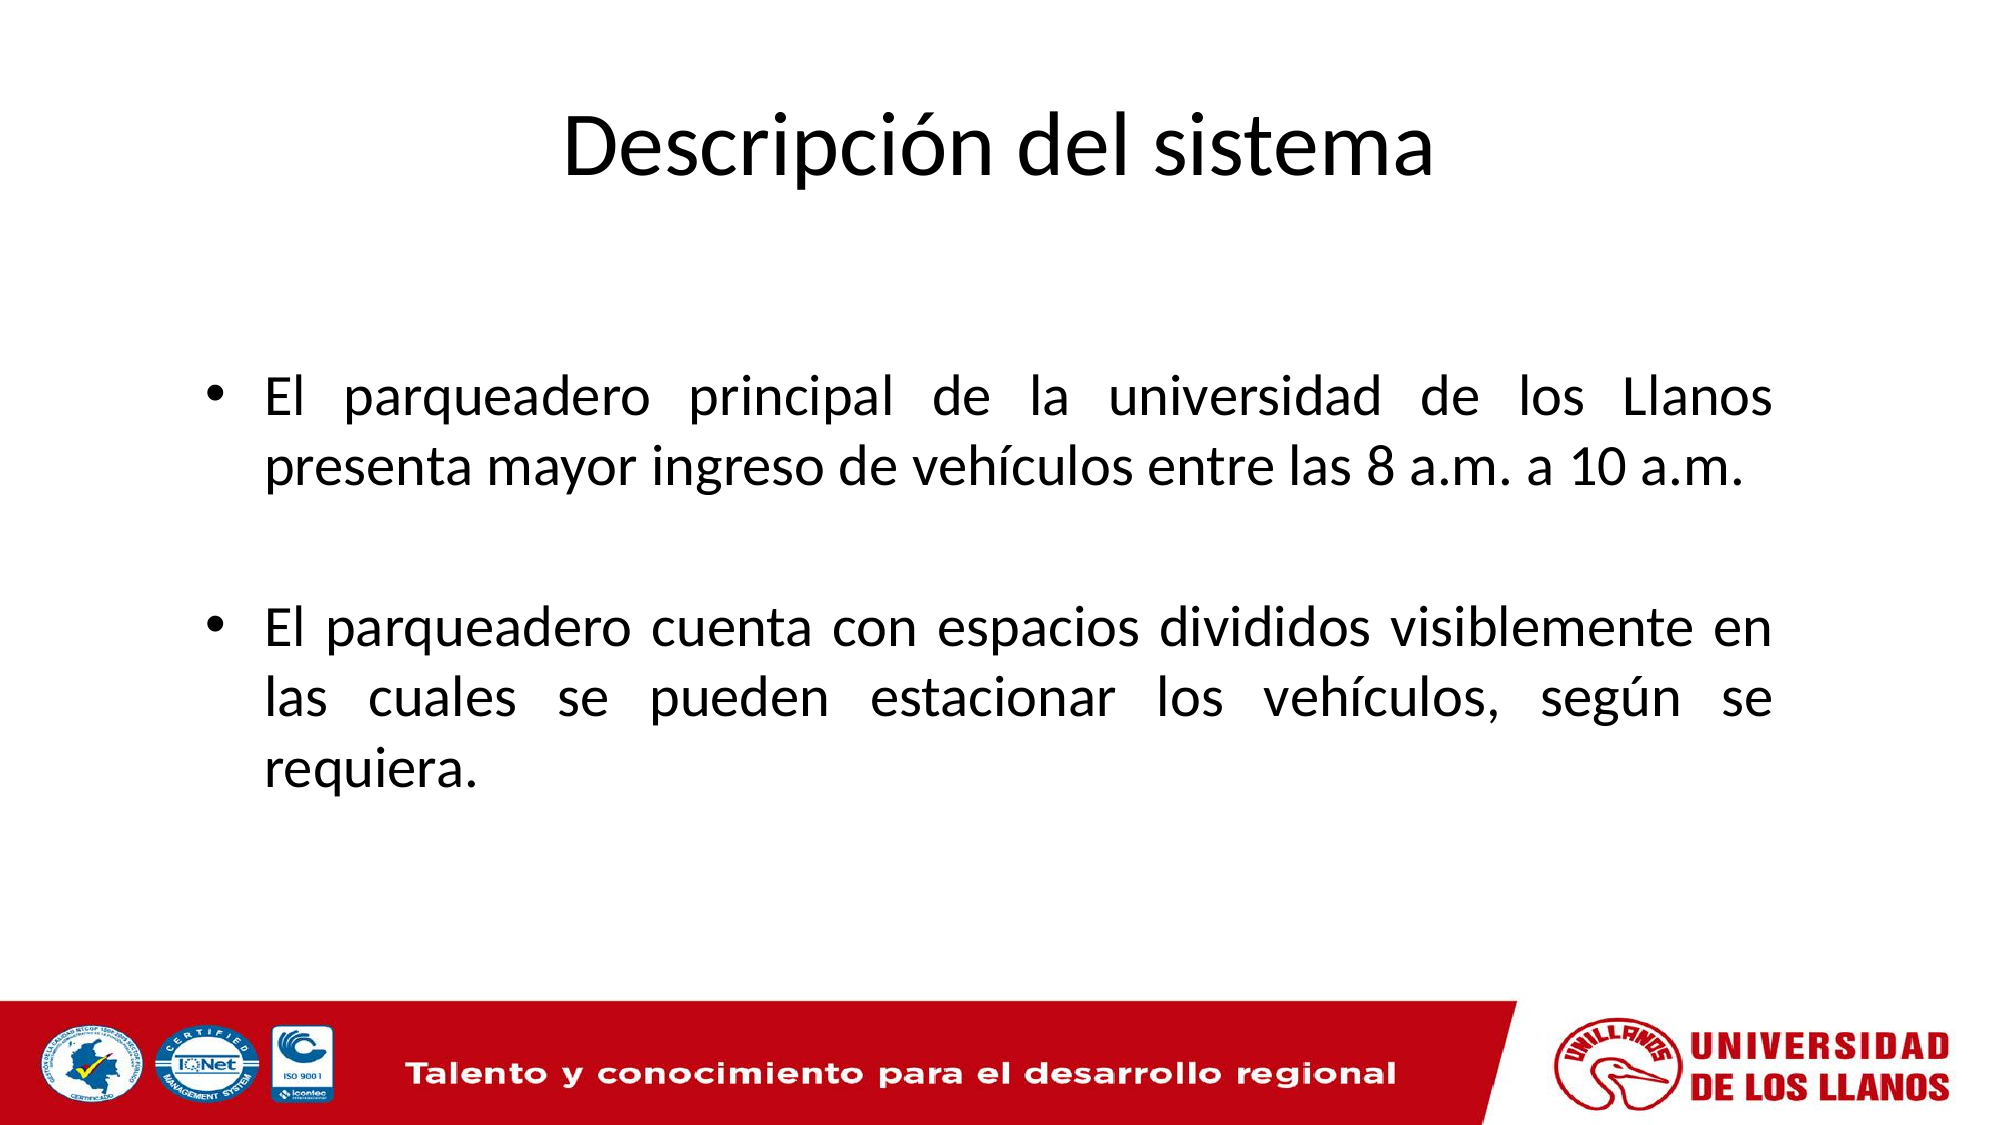

# Descripción del sistema

El parqueadero principal de la universidad de los Llanos presenta mayor ingreso de vehículos entre las 8 a.m. a 10 a.m.

El parqueadero cuenta con espacios divididos visiblemente en las cuales se pueden estacionar los vehículos, según se requiera.